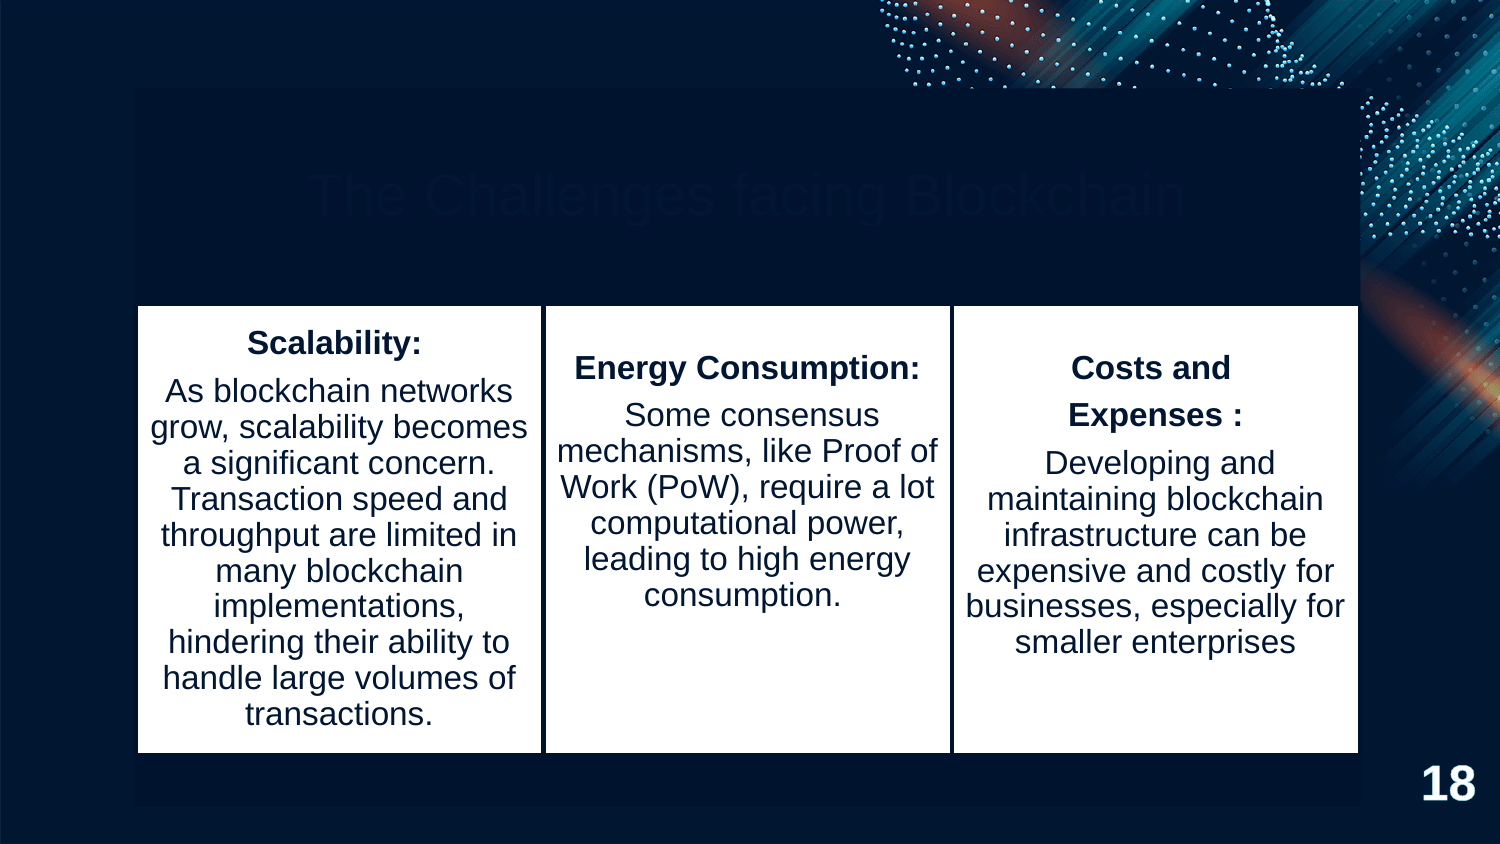

The Challenges facing Blockchain
Scalability:
As blockchain networks grow, scalability becomes a significant concern. Transaction speed and throughput are limited in many blockchain implementations, hindering their ability to handle large volumes of transactions.
Energy Consumption:
 Some consensus mechanisms, like Proof of Work (PoW), require a lot computational power, leading to high energy consumption.

Costs and
Expenses :
 Developing and maintaining blockchain infrastructure can be expensive and costly for businesses, especially for smaller enterprises

18